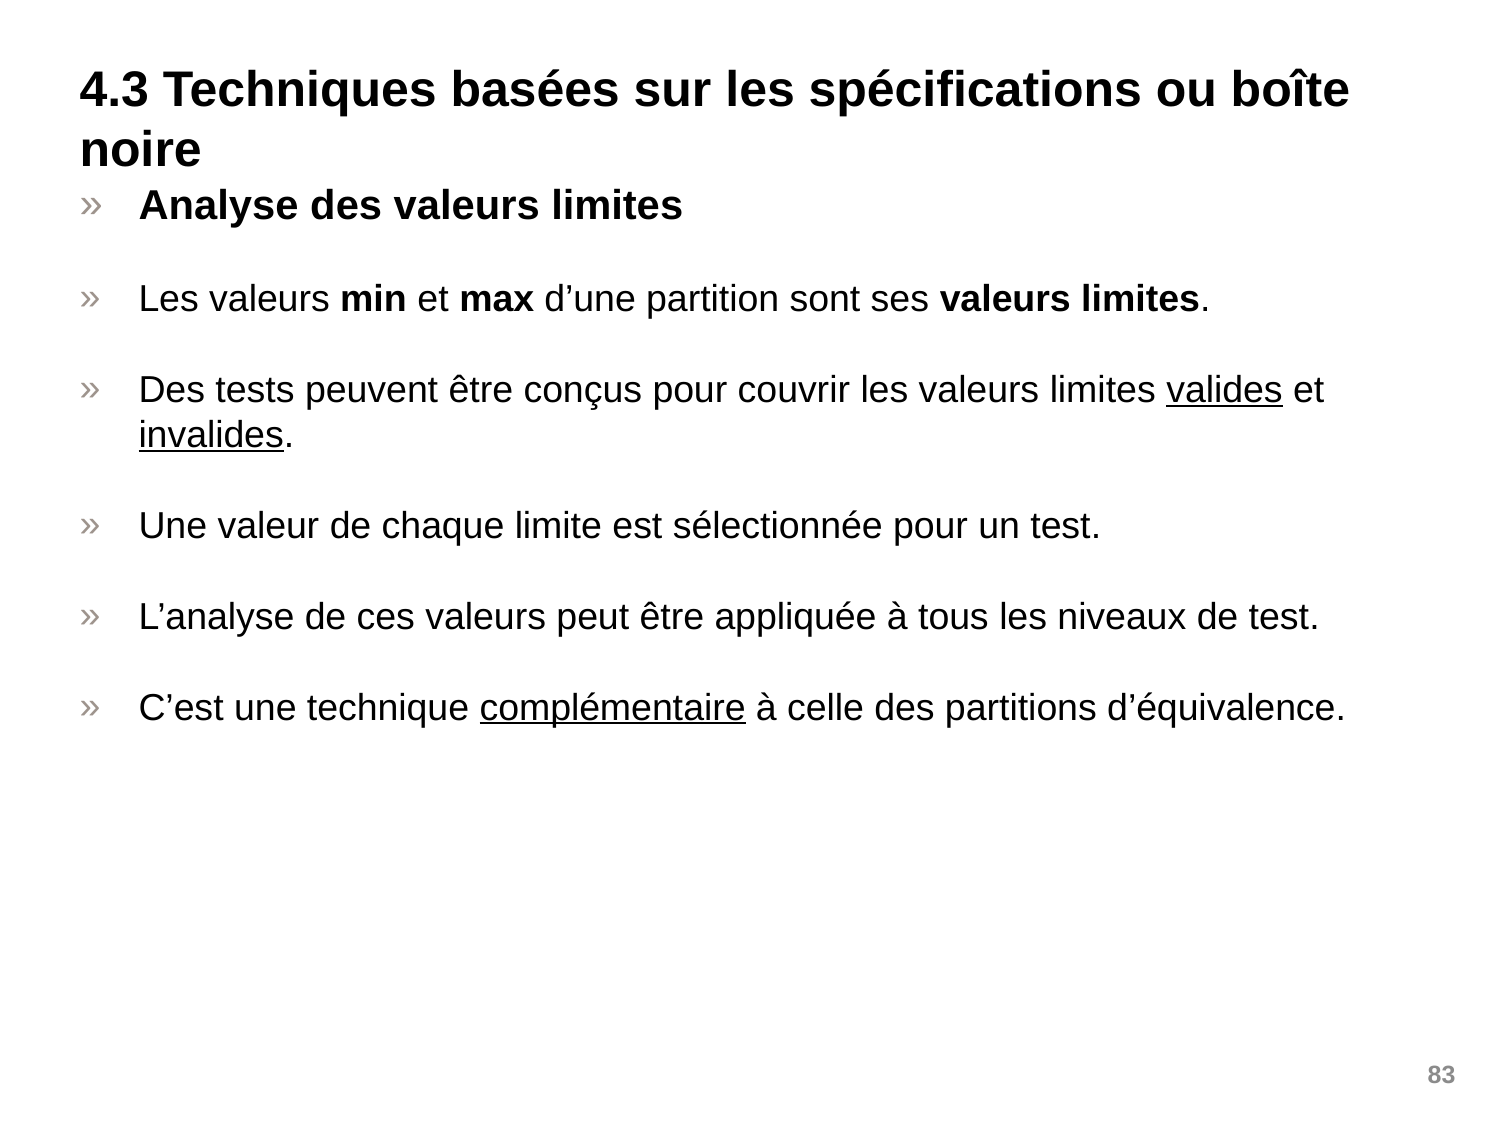

# 4.3 Techniques basées sur les spécifications ou boîte noire
Analyse des valeurs limites
Les valeurs min et max d’une partition sont ses valeurs limites.
Des tests peuvent être conçus pour couvrir les valeurs limites valides et invalides.
Une valeur de chaque limite est sélectionnée pour un test.
L’analyse de ces valeurs peut être appliquée à tous les niveaux de test.
C’est une technique complémentaire à celle des partitions d’équivalence.
83